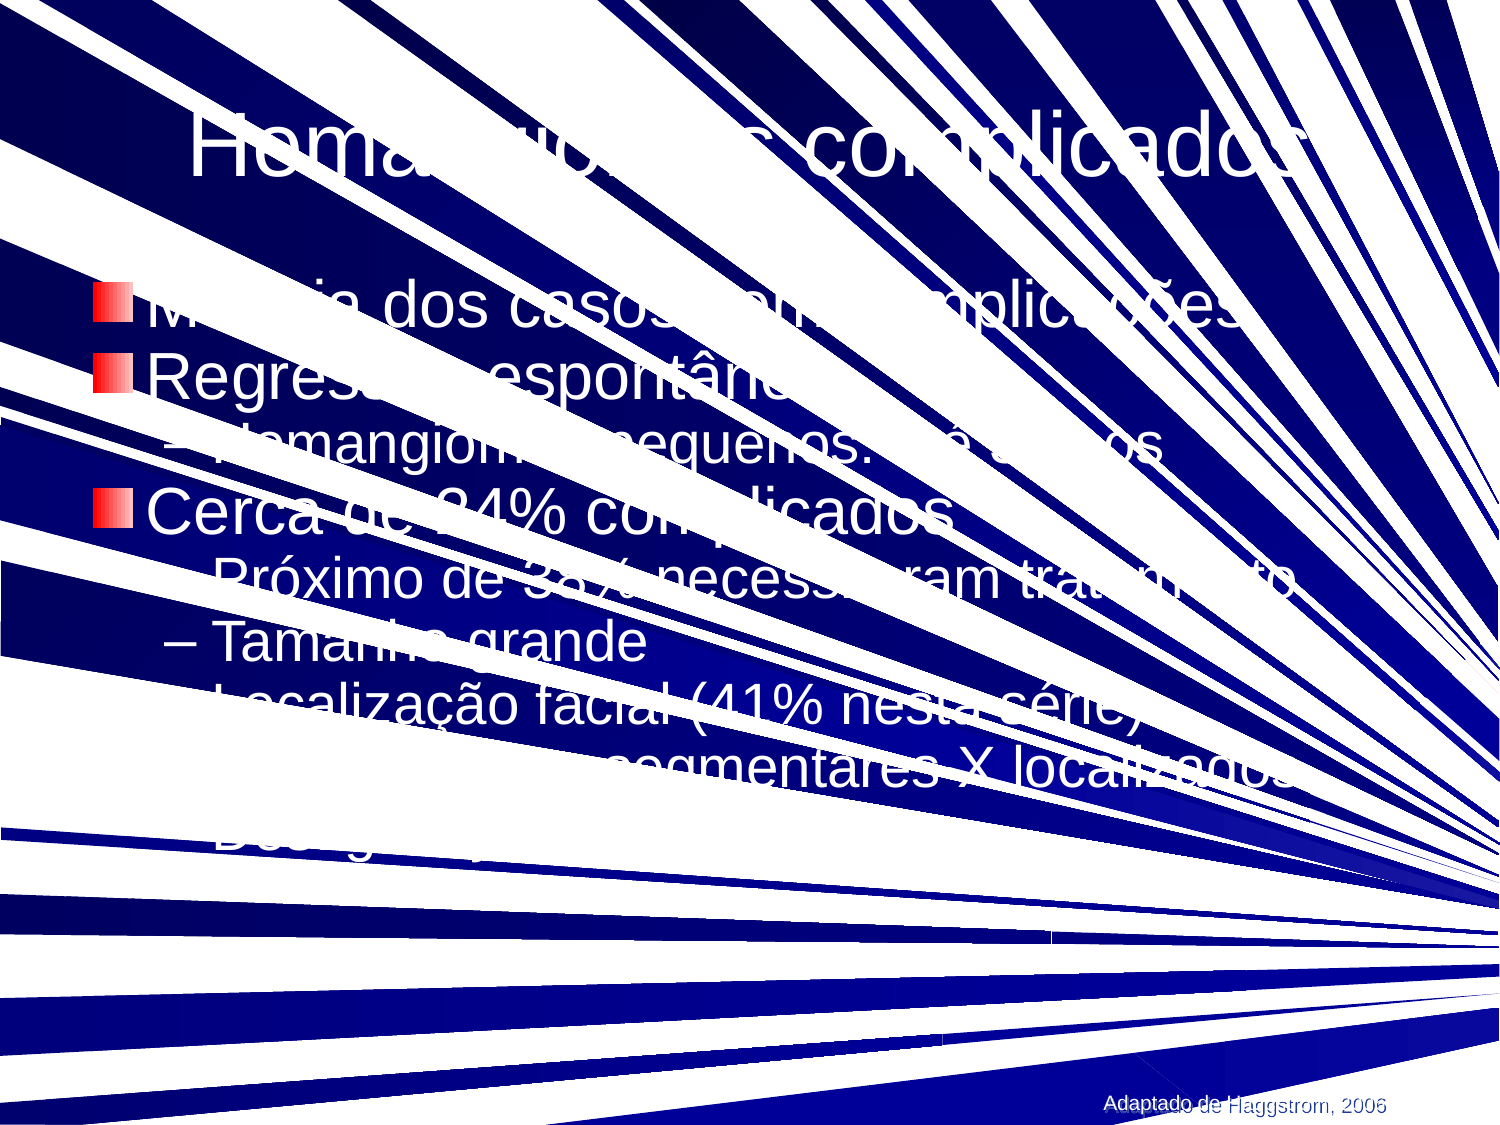

Hemangiomas complicados
Maioria dos casos sem complicações
Regressão espontânea
Hemangiomas pequenos: até 3 anos
Cerca de 24% complicados
Próximo de 38% necessitaram tratamento
Tamanho grande
Localização facial (41% nesta série)
Hemangiomas segmentares X localizados
Desfiguração, cicatrizes
Adaptado de Haggstrom, 2006